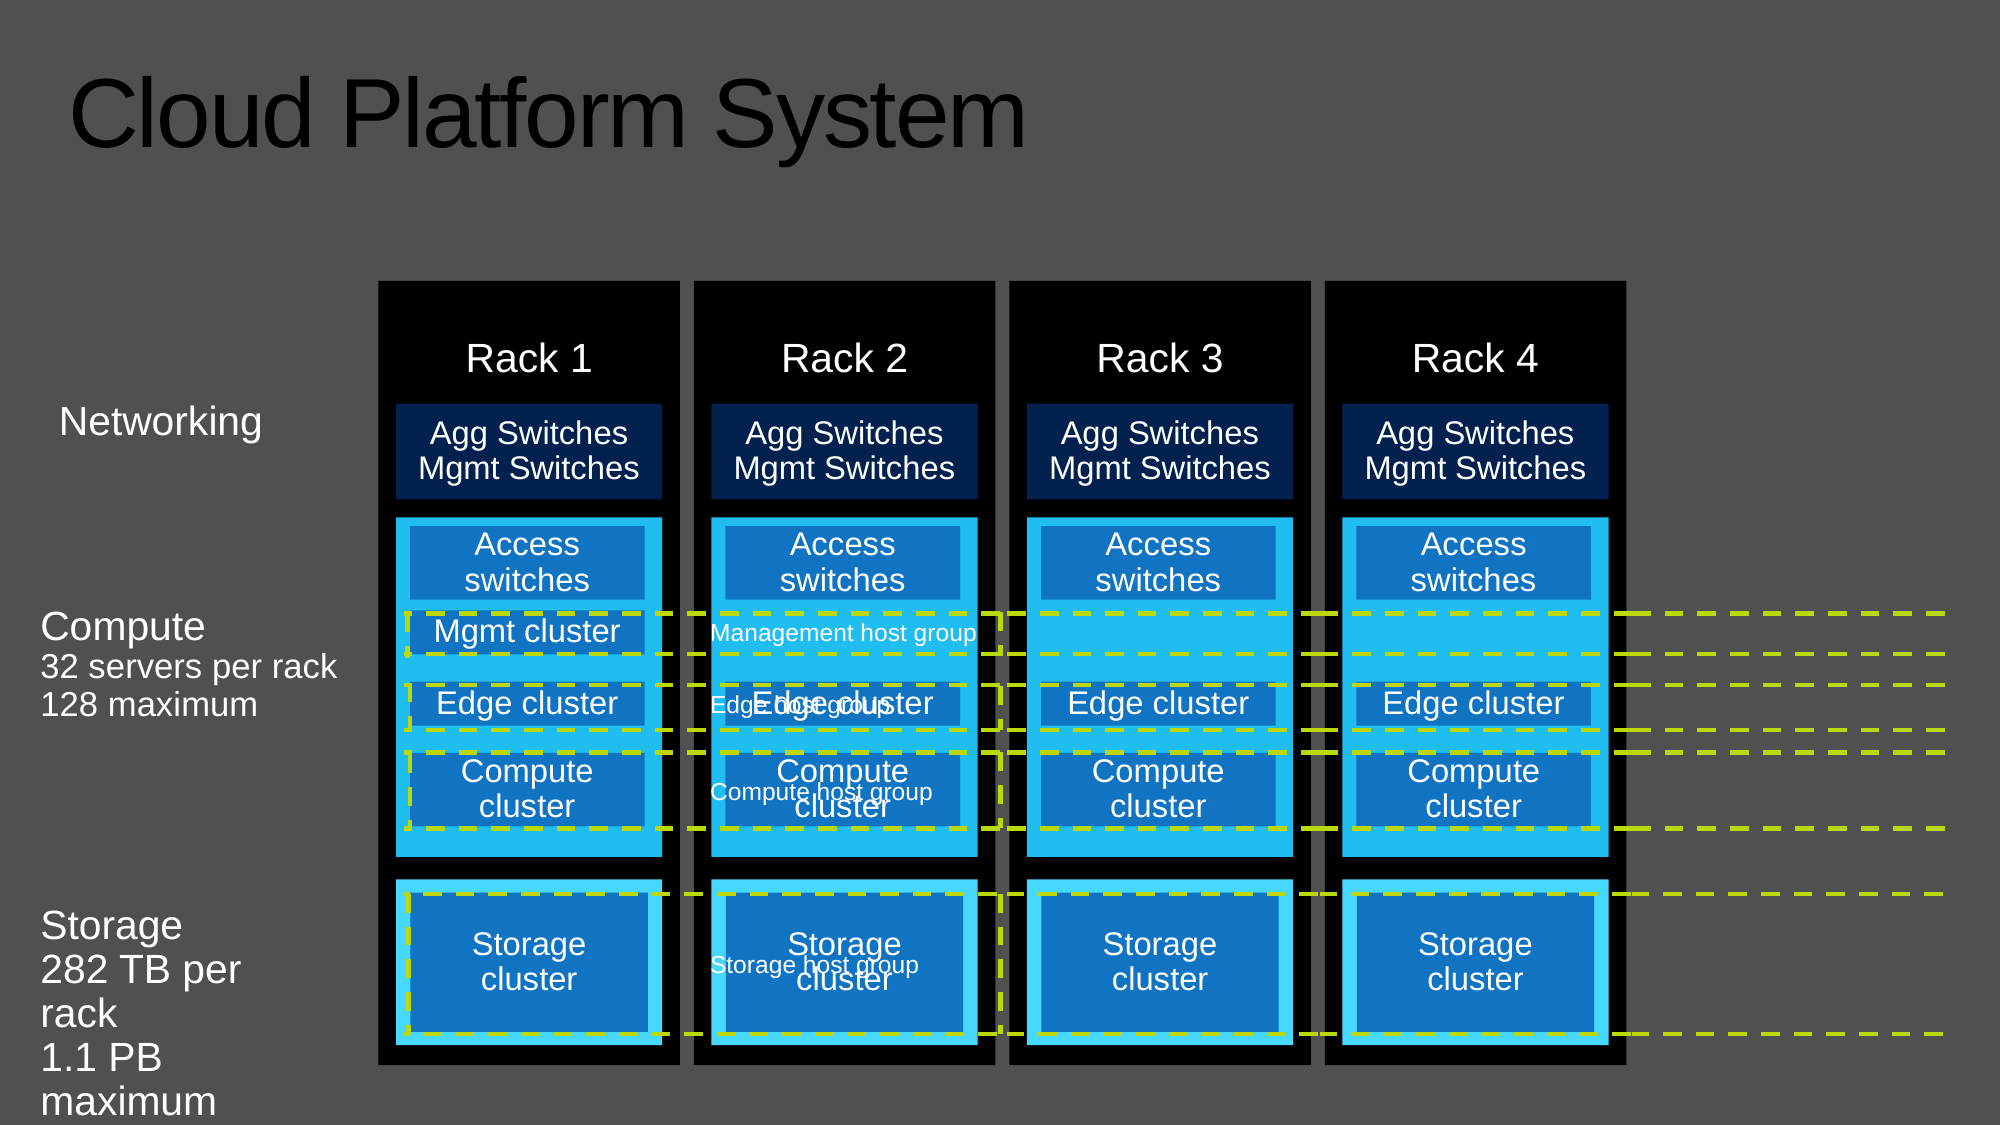

# Cloud Platform System

Rack 1
Agg Switches
Mgmt Switches

Access switches
Mgmt cluster
Edge cluster
Compute cluster

Storage cluster

Rack 2
Agg Switches
Mgmt Switches

Access switches
Edge cluster
Compute cluster

Storage cluster

Rack 3
Agg Switches
Mgmt Switches

Access switches
Edge cluster
Compute cluster

Storage cluster

Rack 4
Agg Switches
Mgmt Switches

Access switches
Edge cluster
Compute cluster

Storage cluster
Networking
Compute
32 servers per rack
128 maximum

Management host group
Edge host group
Compute host group
Storage host group
Storage
282 TB per rack
1.1 PB maximum